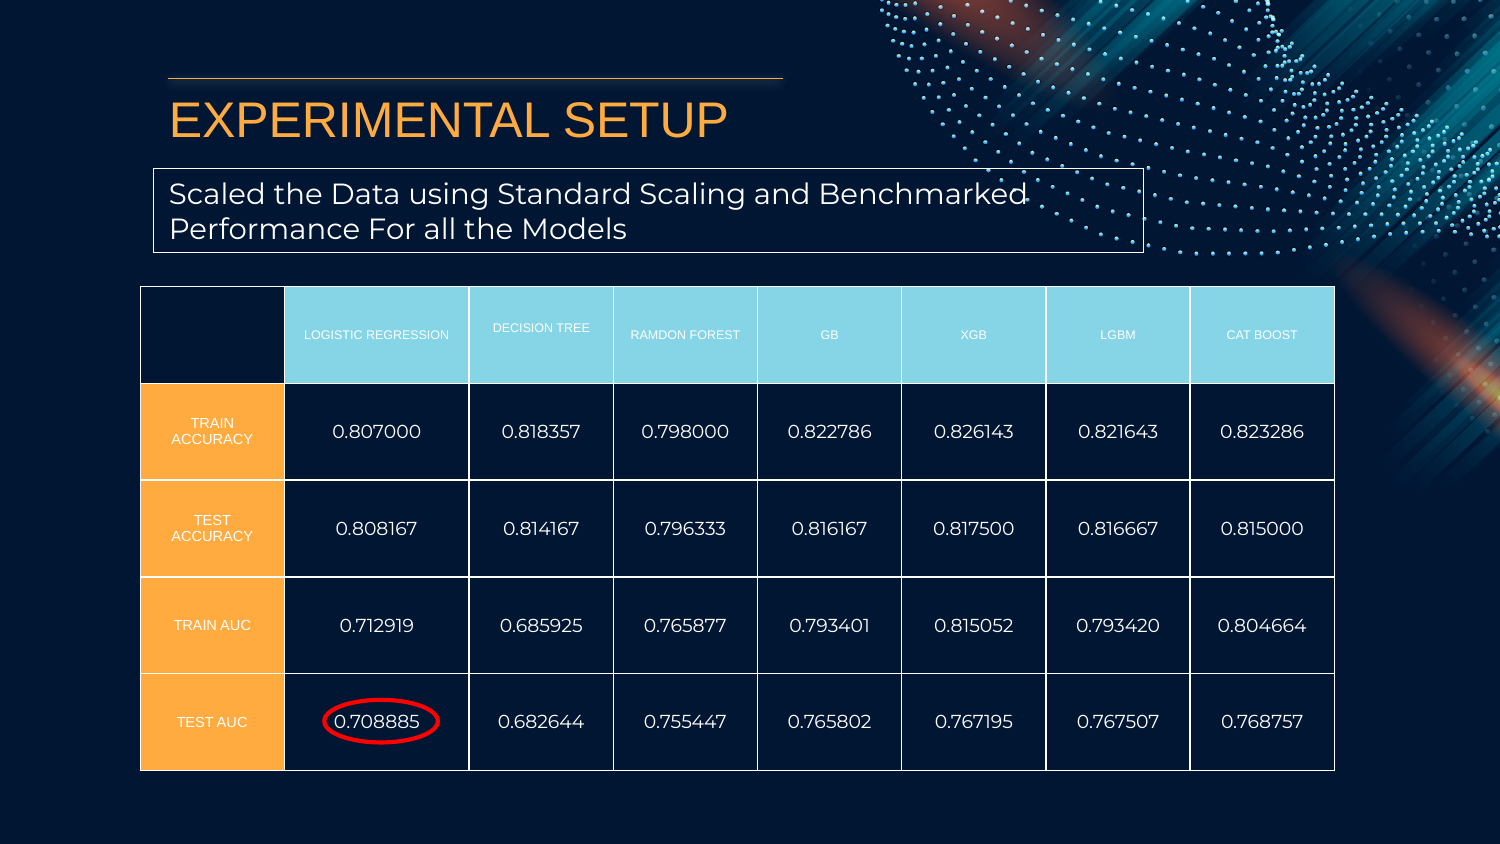

# EXPERIMENTAL SETUP
Scaled the Data using Standard Scaling and Benchmarked Performance For all the Models
|  | LOGISTIC REGRESSION | DECISION TREE | RAMDON FOREST | GB | XGB | LGBM | CAT BOOST |
| --- | --- | --- | --- | --- | --- | --- | --- |
| TRAIN ACCURACY | 0.807000 | 0.818357 | 0.798000 | 0.822786 | 0.826143 | 0.821643 | 0.823286 |
| TEST ACCURACY | 0.808167 | 0.814167 | 0.796333 | 0.816167 | 0.817500 | 0.816667 | 0.815000 |
| TRAIN AUC | 0.712919 | 0.685925 | 0.765877 | 0.793401 | 0.815052 | 0.793420 | 0.804664 |
| TEST AUC | 0.708885 | 0.682644 | 0.755447 | 0.765802 | 0.767195 | 0.767507 | 0.768757 |